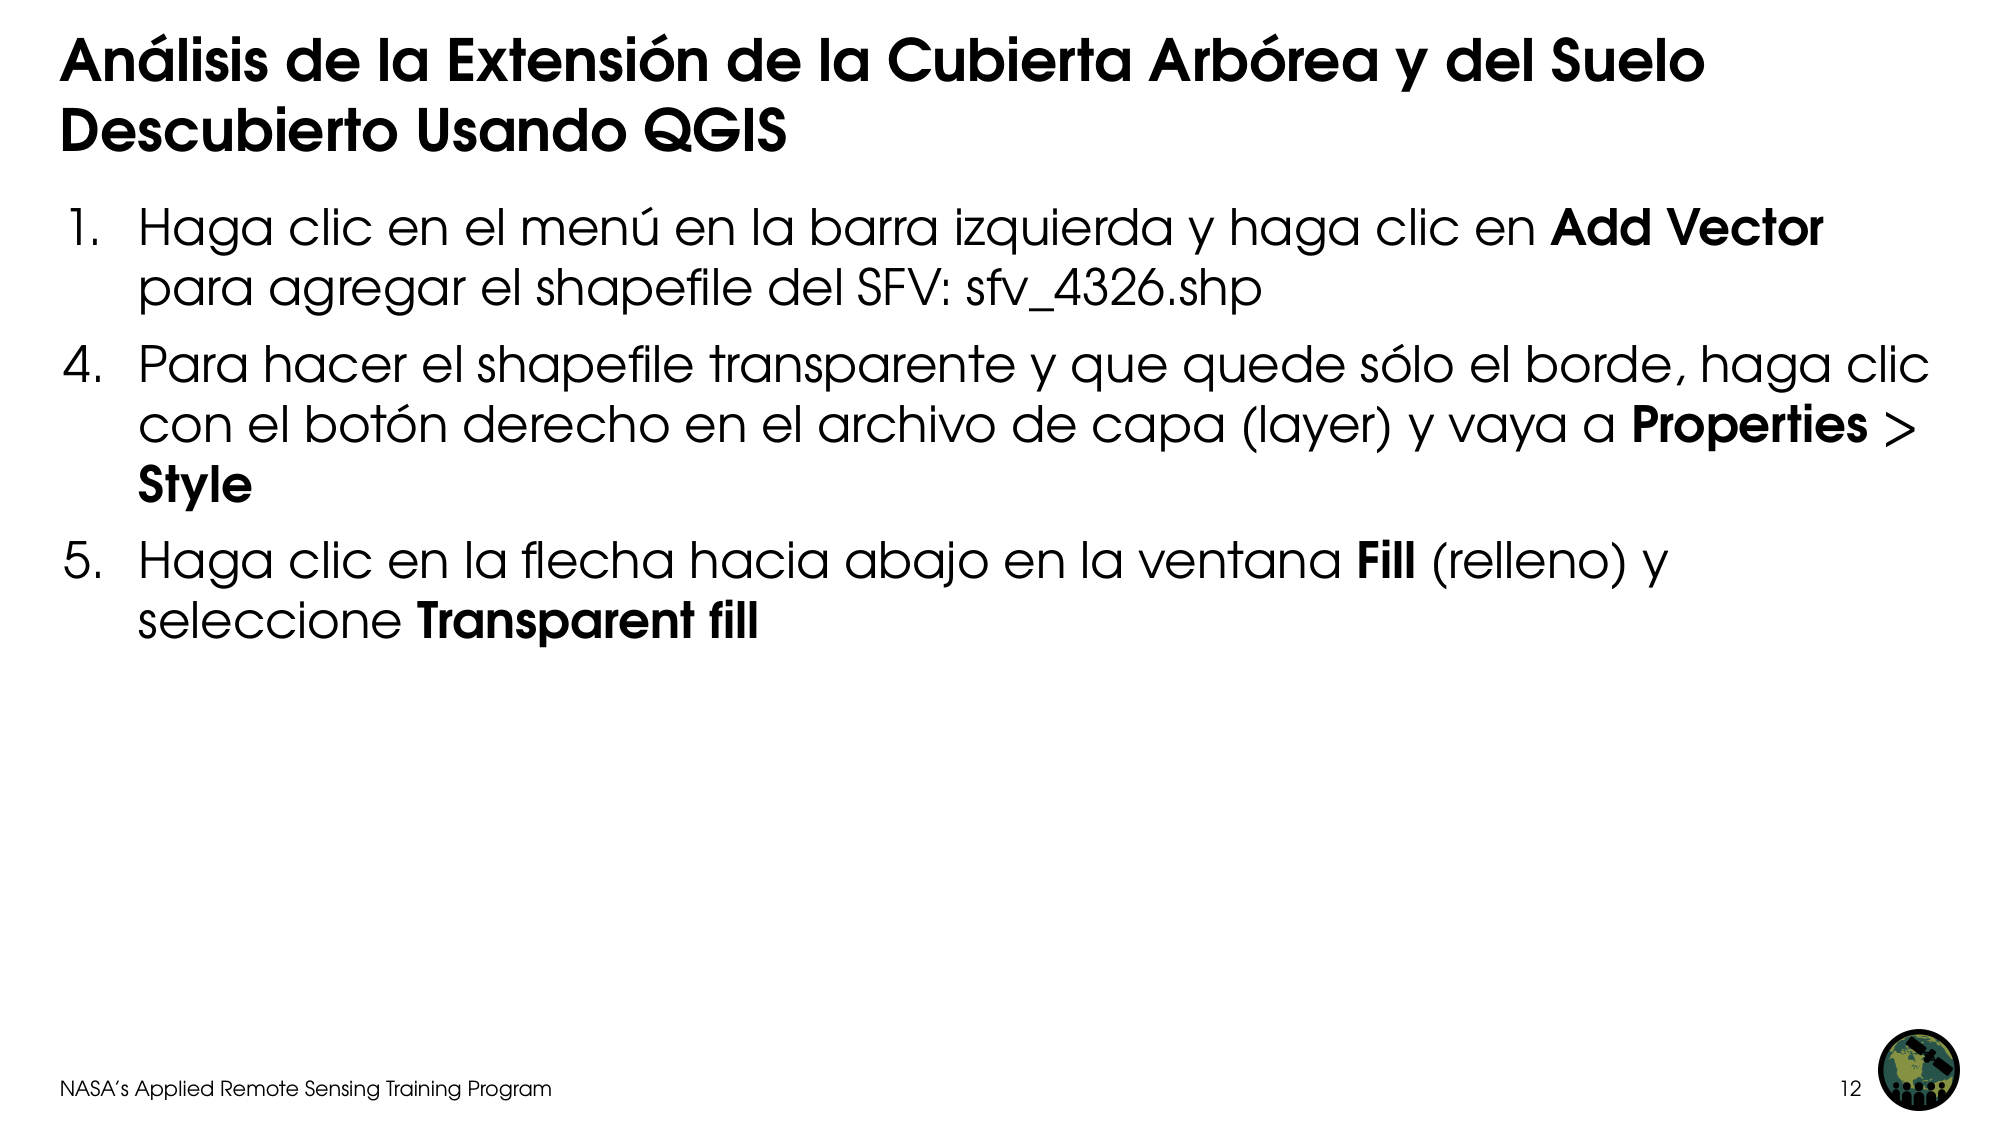

# Análisis de la Extensión de la Cubierta Arbórea y del Suelo Descubierto Usando QGIS
Haga clic en el menú en la barra izquierda y haga clic en Add Vector  para agregar el shapefile del SFV: sfv_4326.shp
Para hacer el shapefile transparente y que quede sólo el borde, haga clic con el botón derecho en el archivo de capa (layer) y vaya a Properties > Style
Haga clic en la flecha hacia abajo en la ventana Fill (relleno) y seleccione Transparent fill